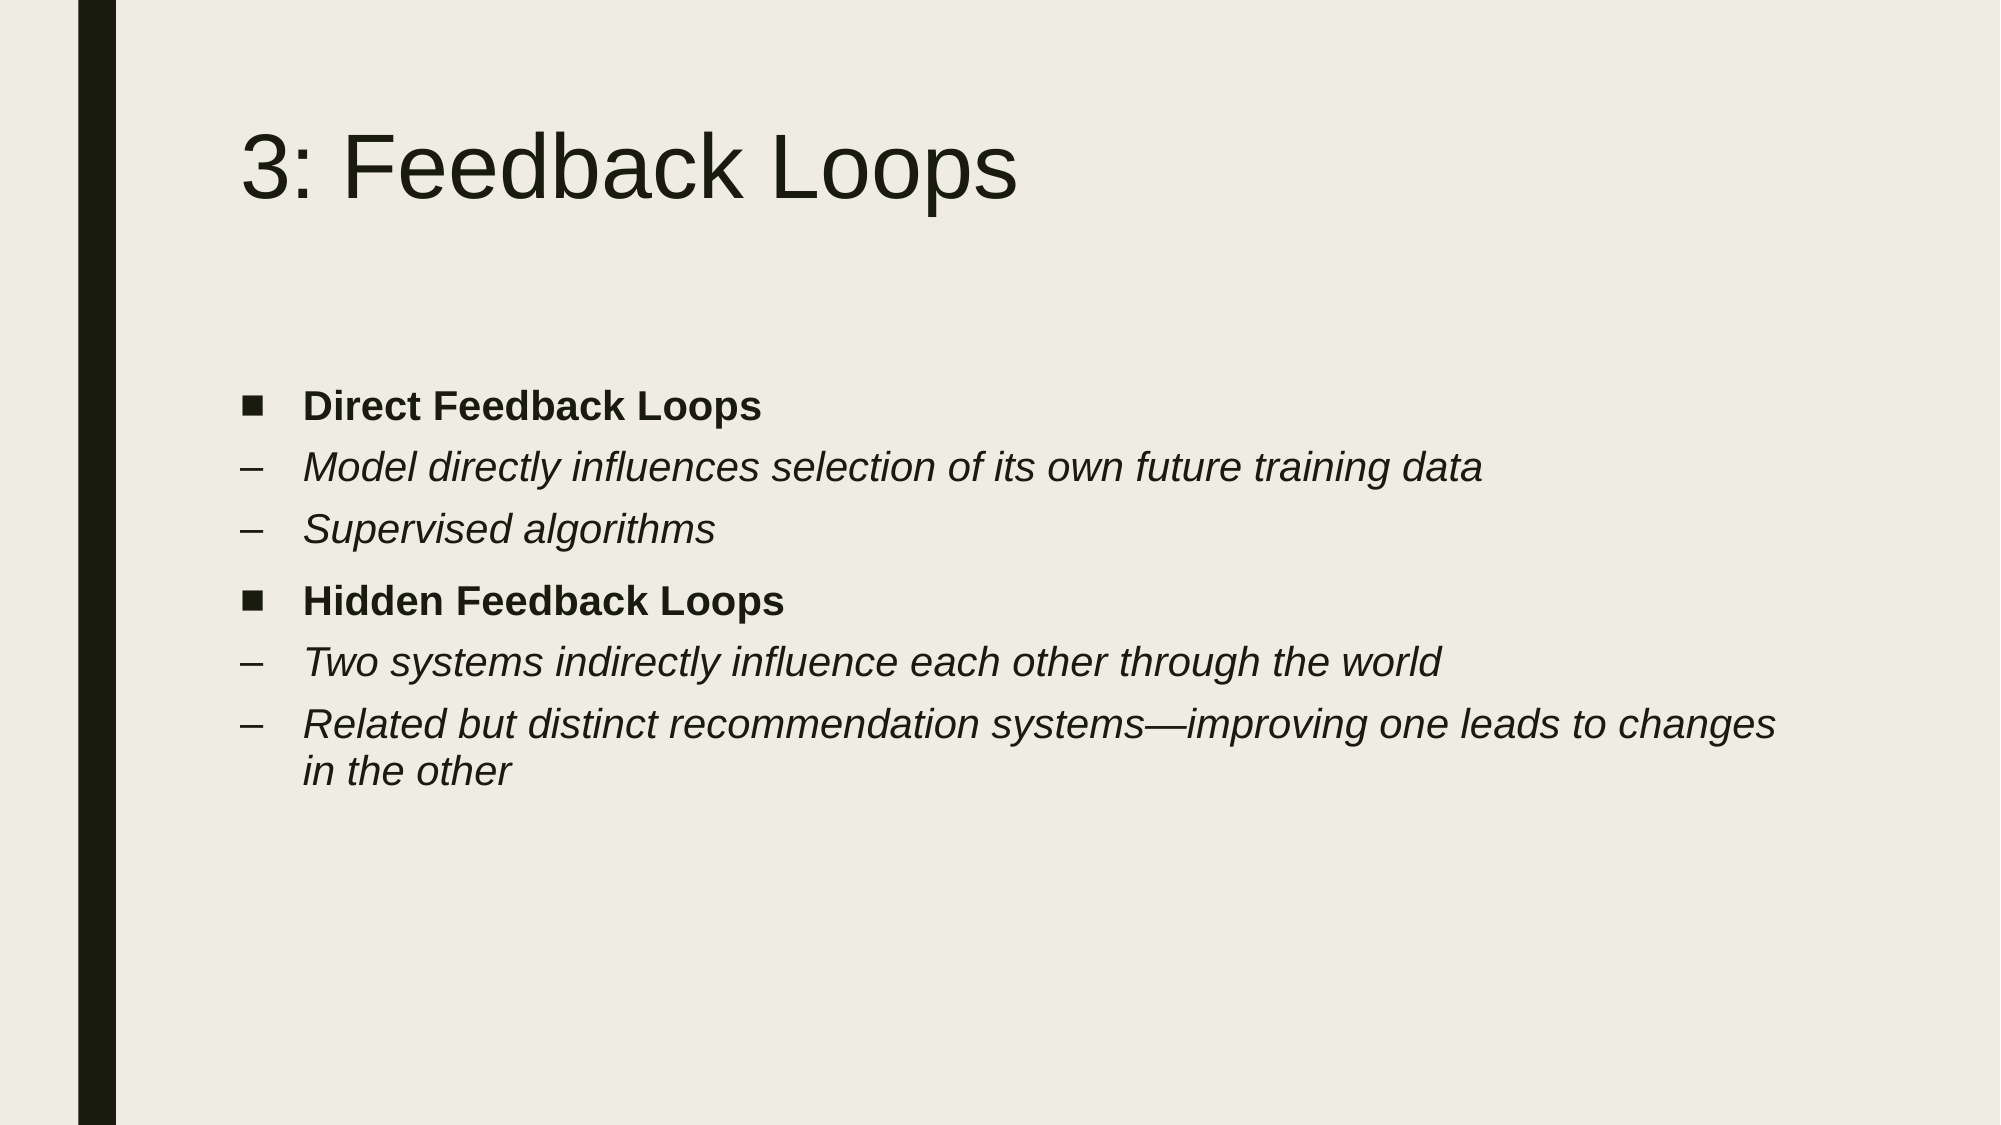

# 3: Feedback Loops
Direct Feedback Loops
Model directly influences selection of its own future training data
Supervised algorithms
Hidden Feedback Loops
Two systems indirectly influence each other through the world
Related but distinct recommendation systems—improving one leads to changes in the other